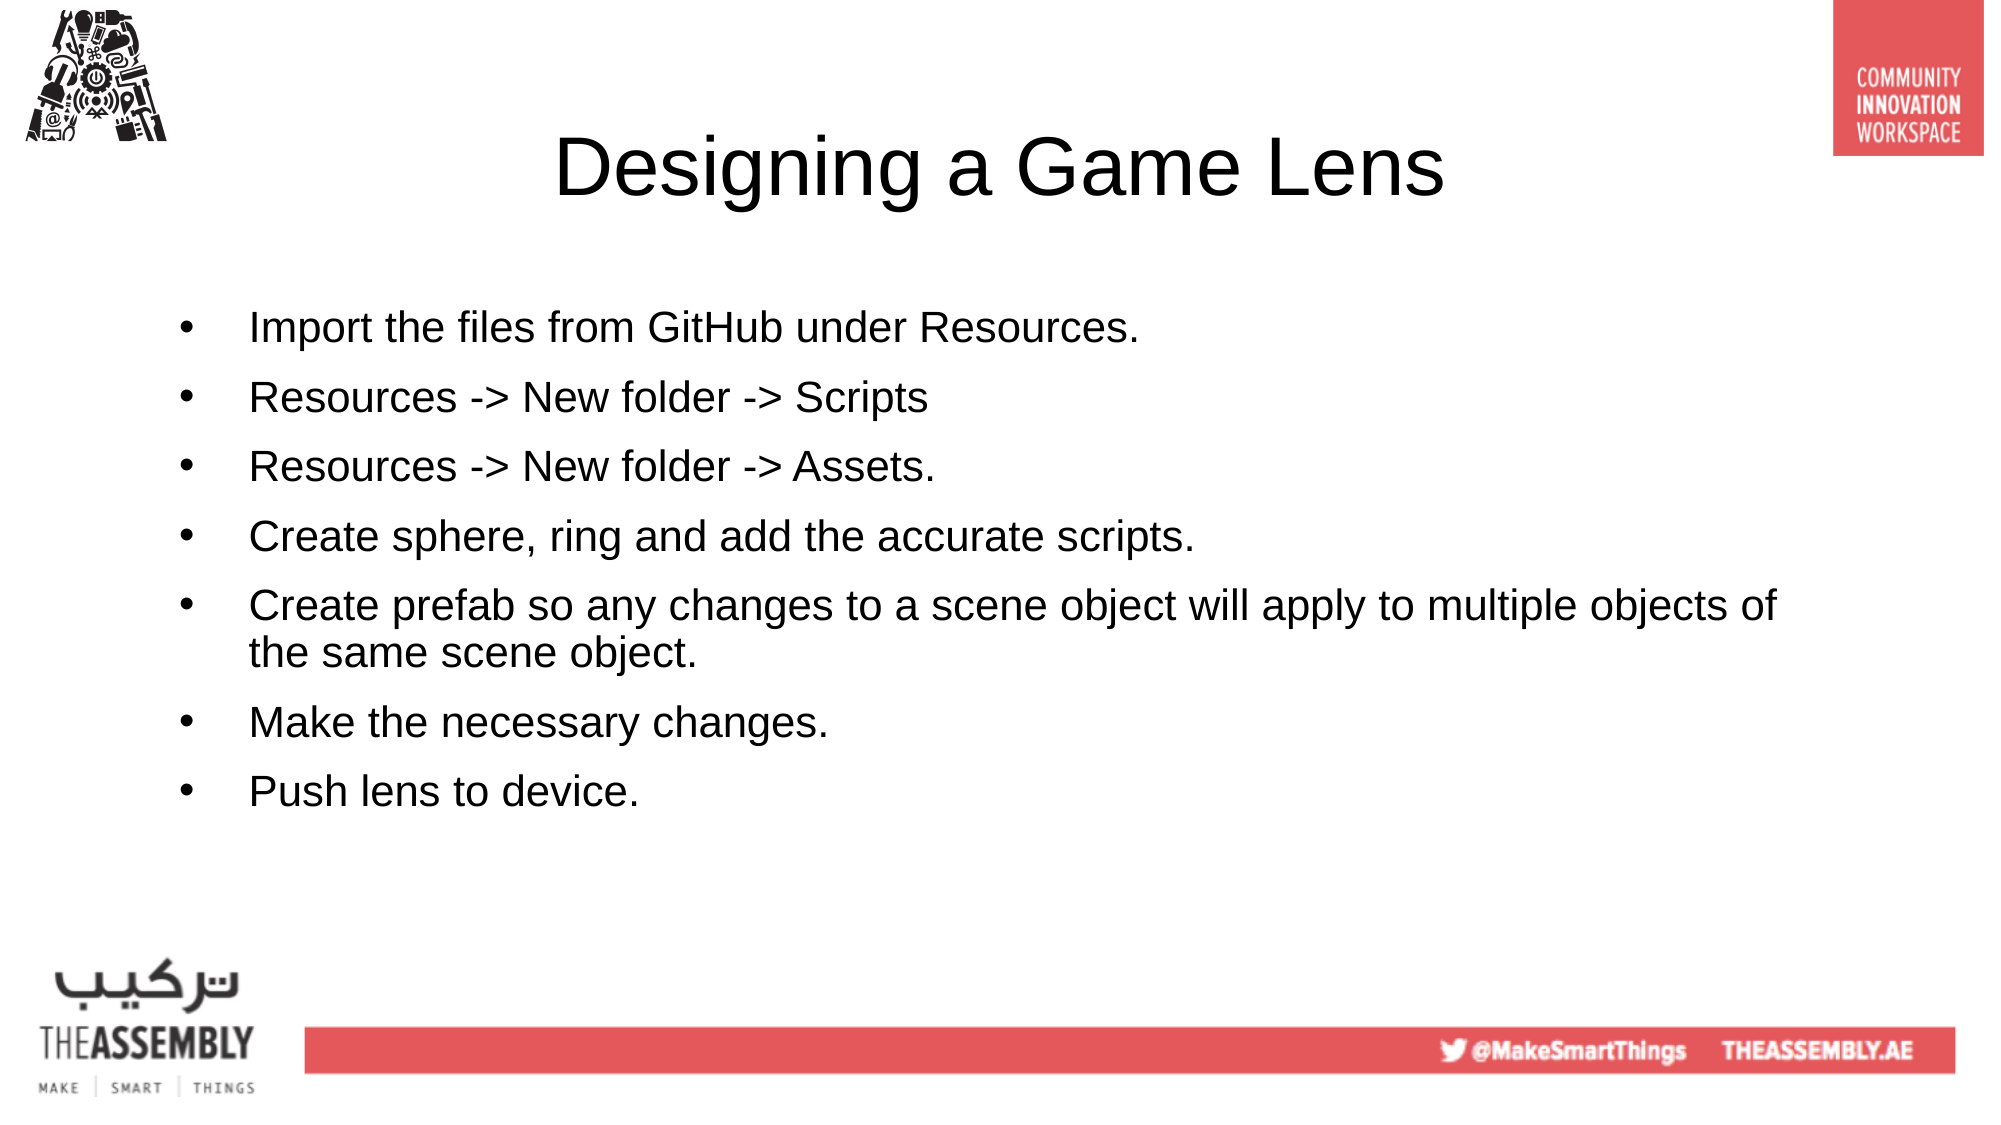

# Designing a Game Lens
Import the files from GitHub under Resources.
Resources -> New folder -> Scripts
Resources -> New folder -> Assets.
Create sphere, ring and add the accurate scripts.
Create prefab so any changes to a scene object will apply to multiple objects of the same scene object.
Make the necessary changes.
Push lens to device.